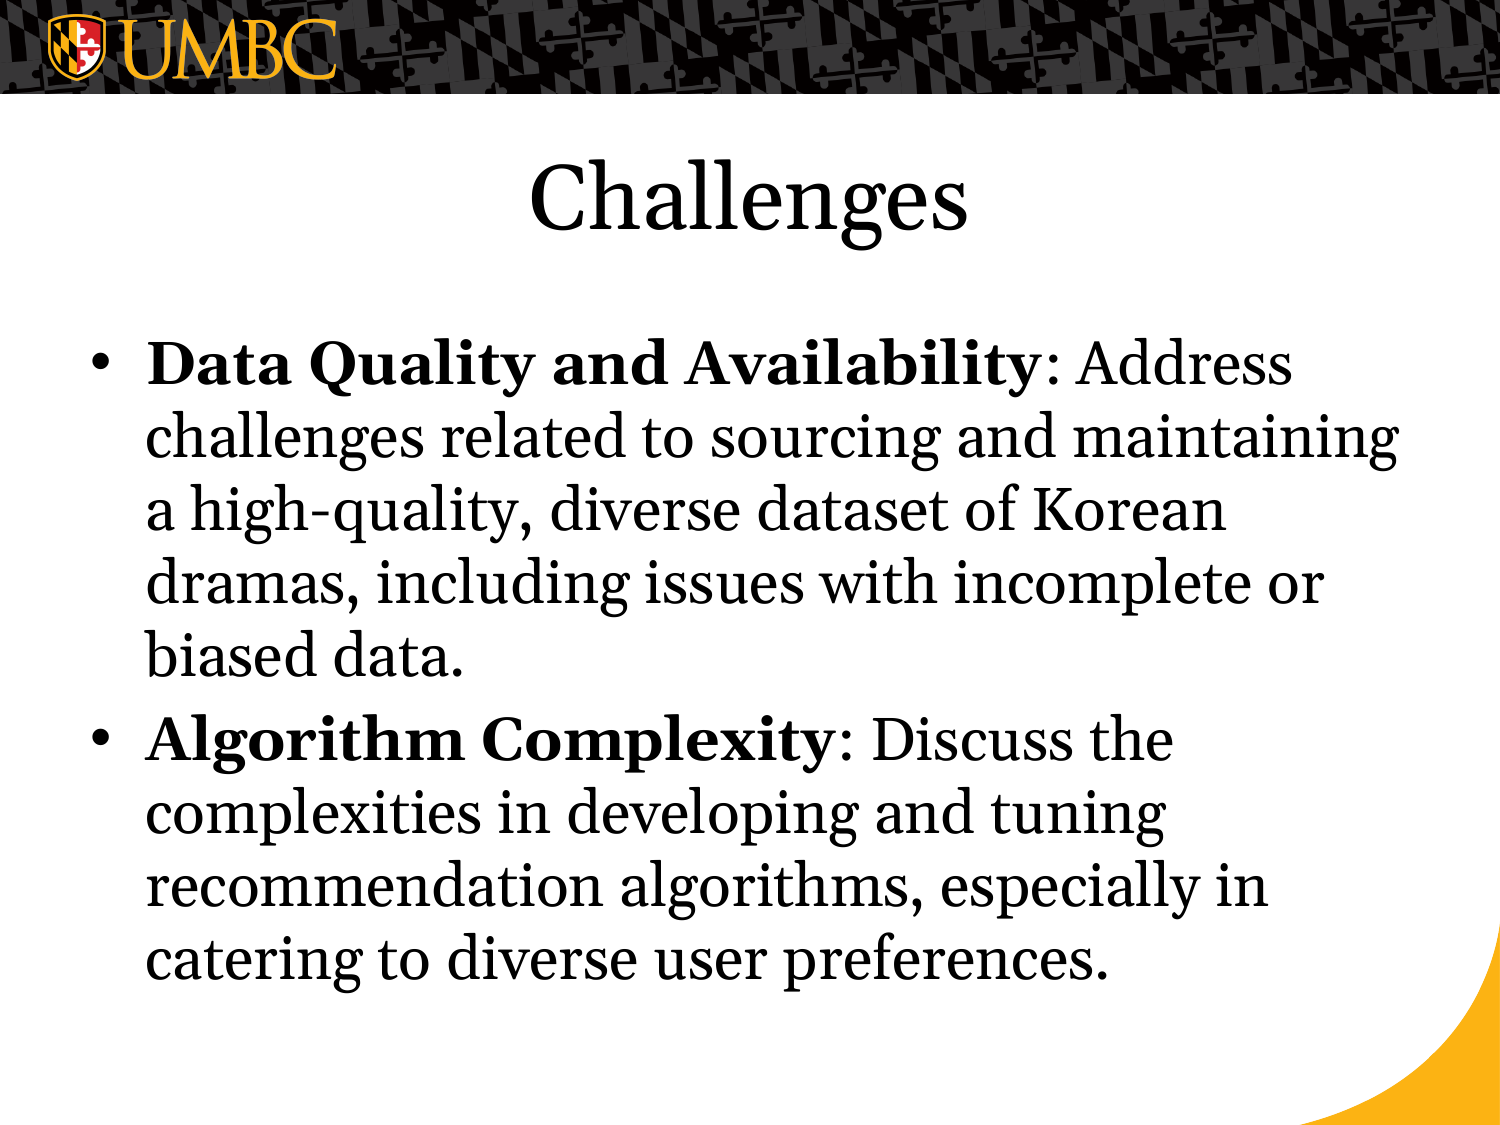

# Challenges
Data Quality and Availability: Address challenges related to sourcing and maintaining a high-quality, diverse dataset of Korean dramas, including issues with incomplete or biased data.
Algorithm Complexity: Discuss the complexities in developing and tuning recommendation algorithms, especially in catering to diverse user preferences.